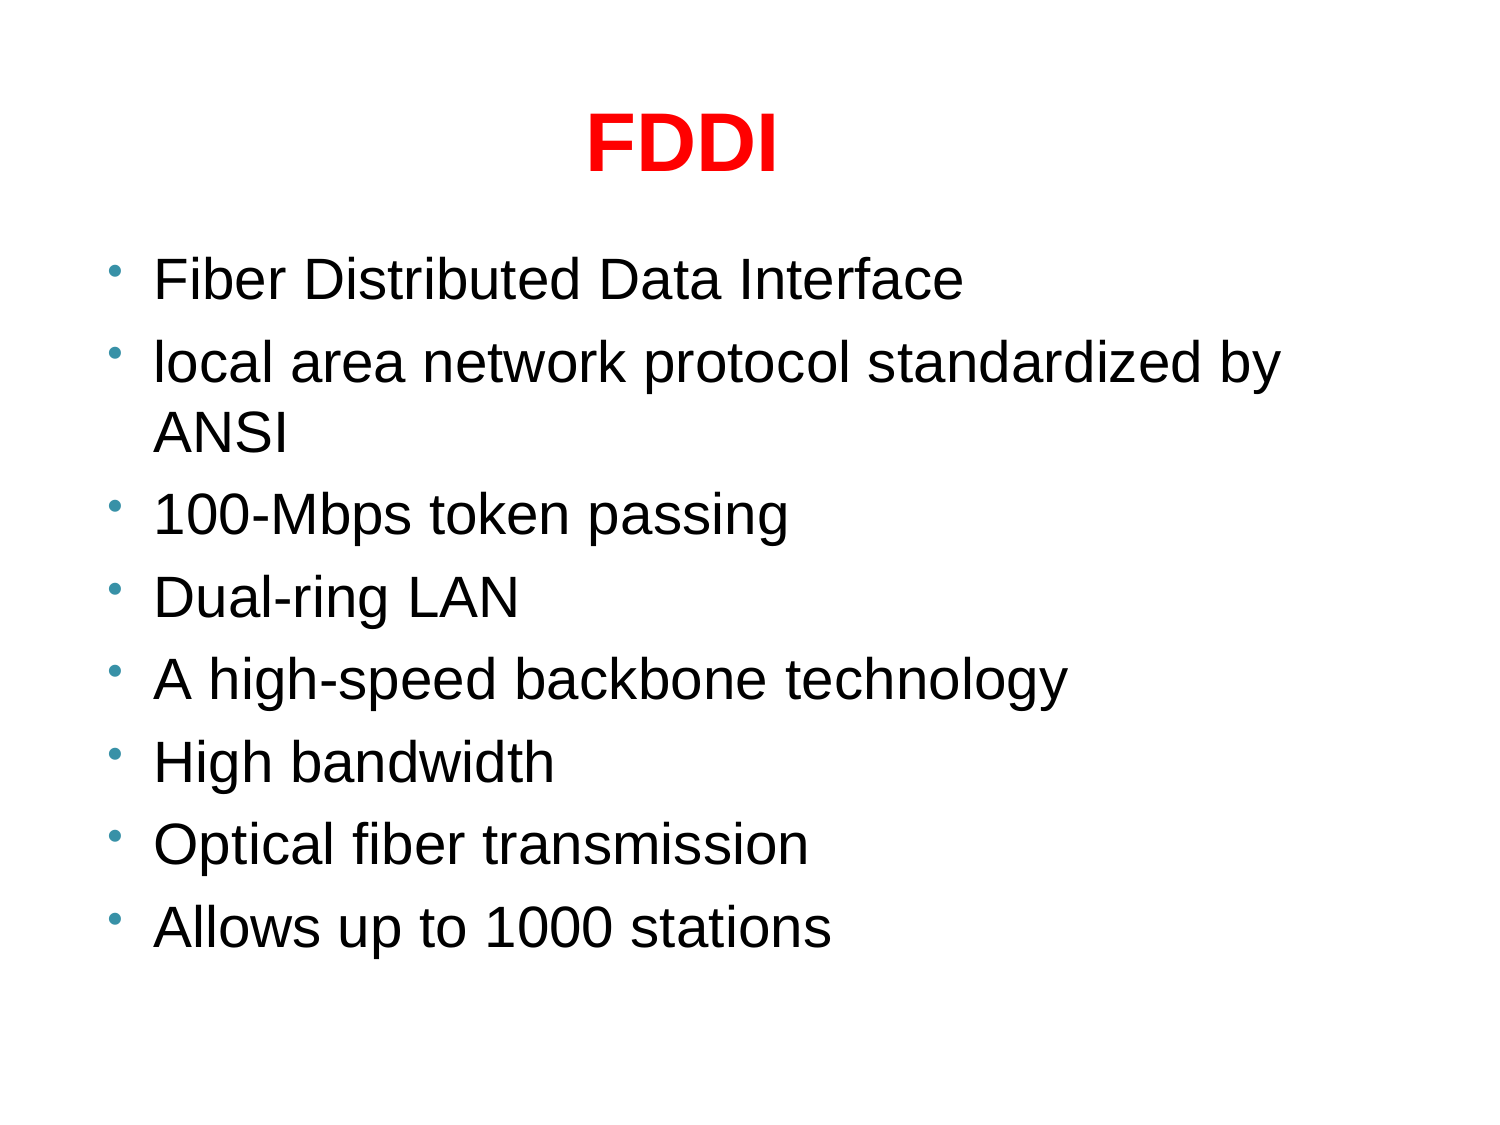

# FDDI
Fiber Distributed Data Interface
local area network protocol standardized by	ANSI
100-Mbps token passing
Dual-ring LAN
A high-speed backbone technology
High bandwidth
Optical fiber transmission
Allows up to 1000 stations